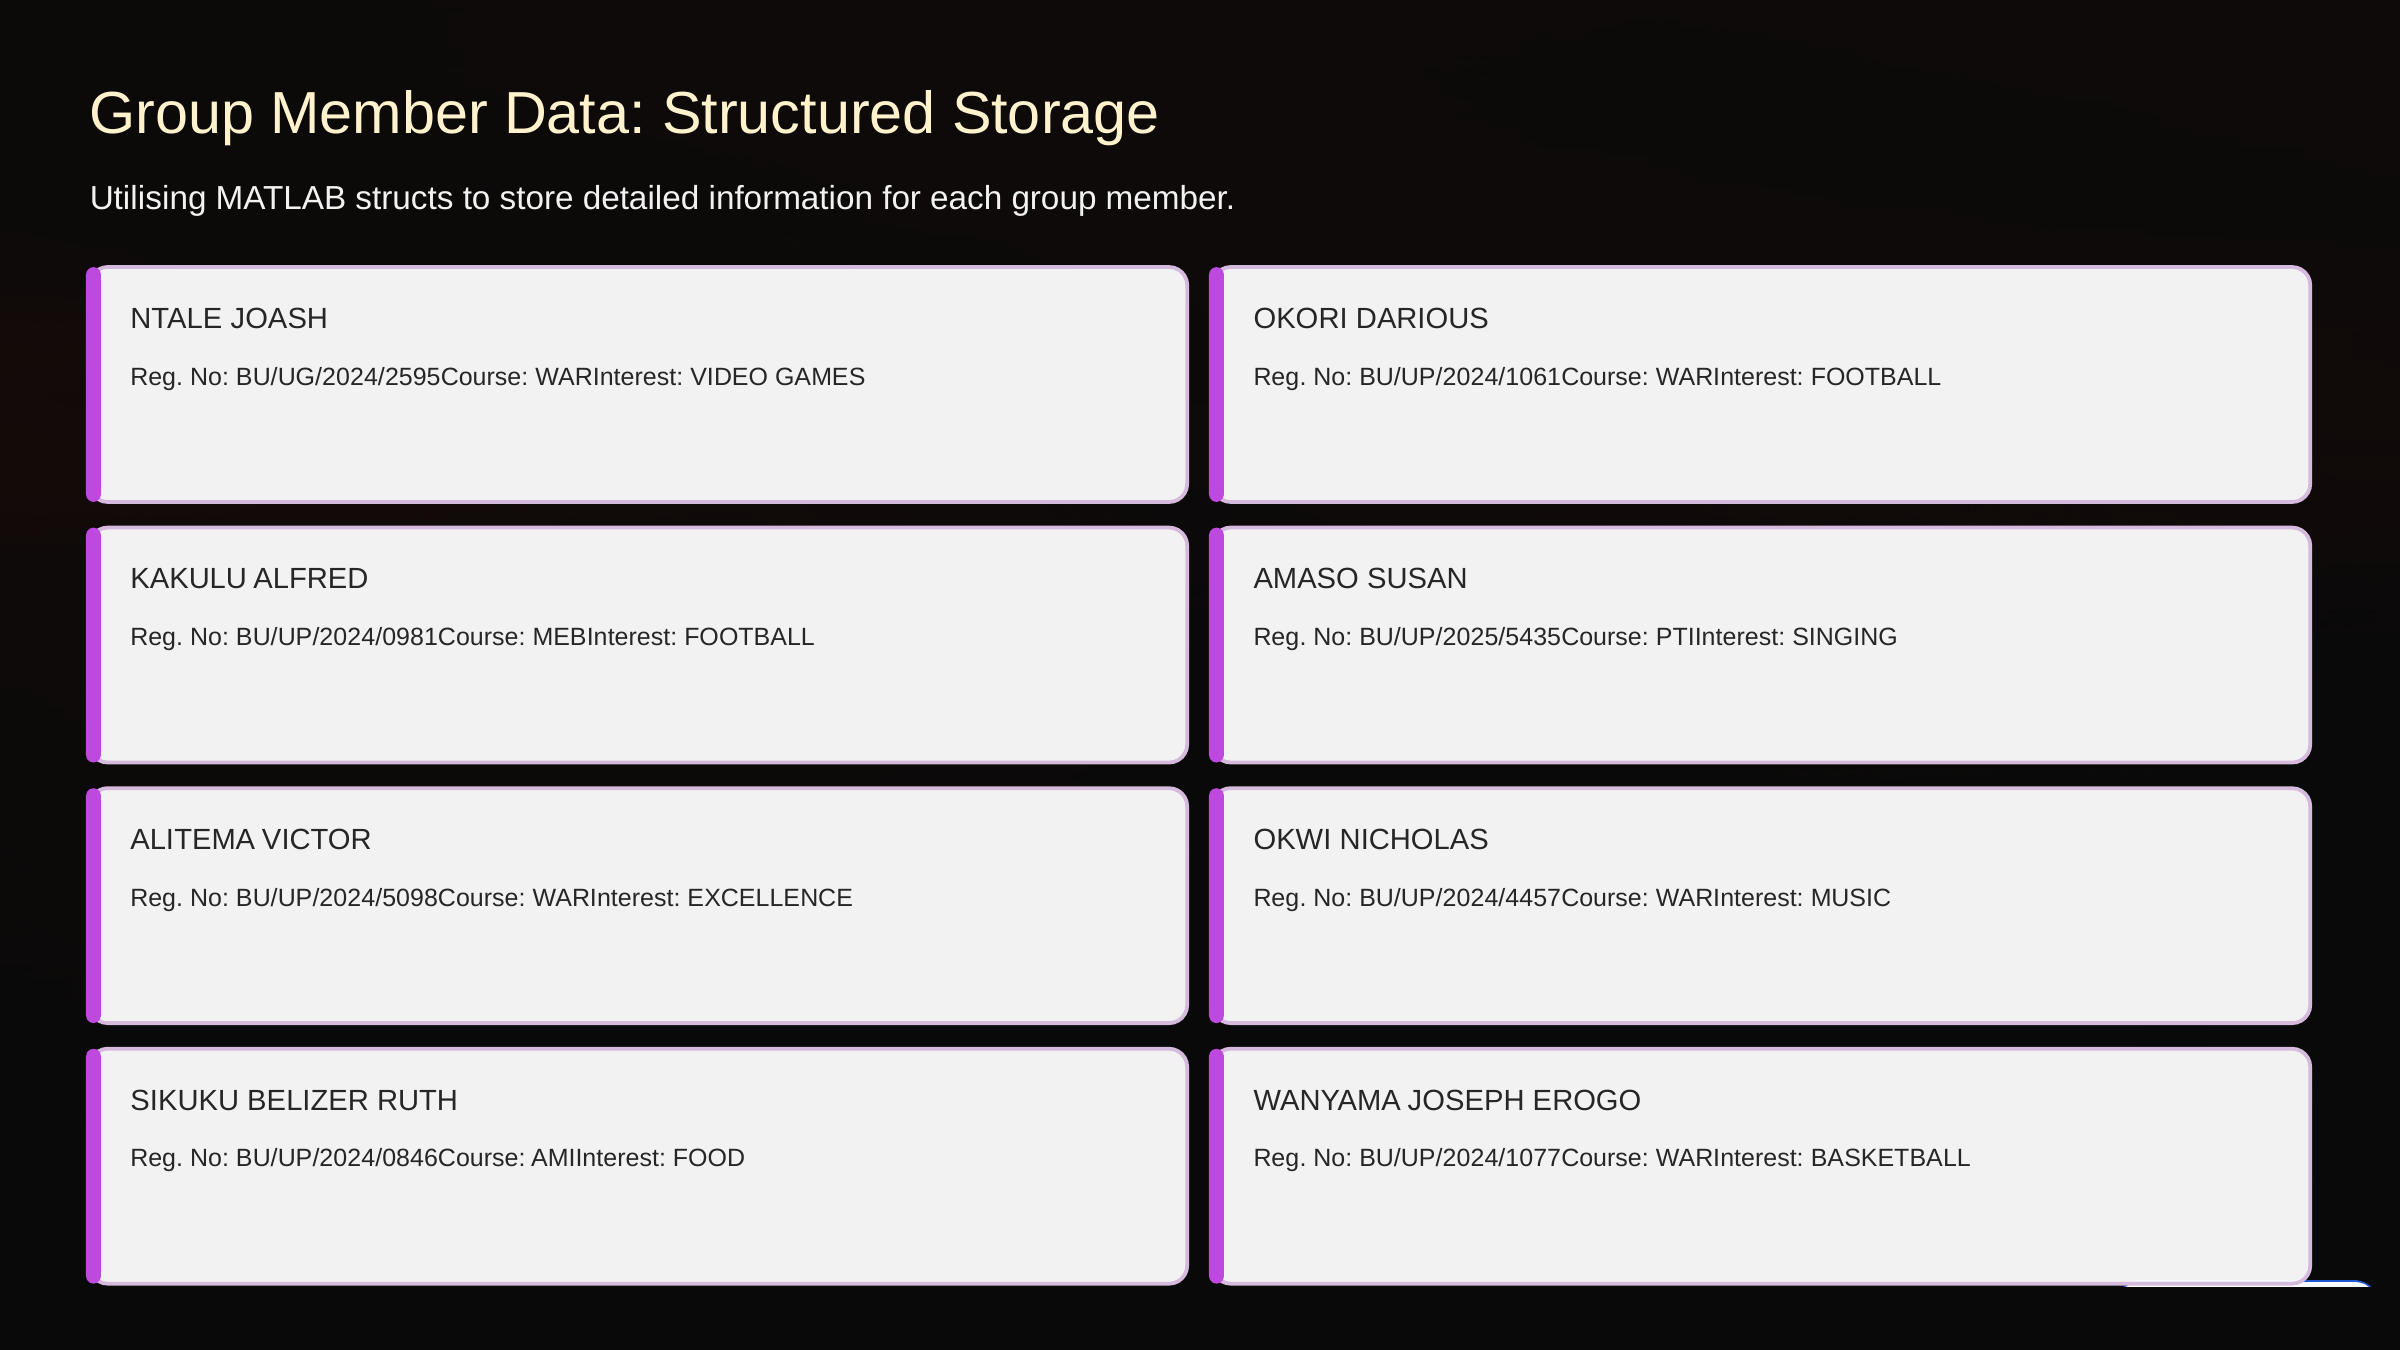

Group Member Data: Structured Storage
Utilising MATLAB structs to store detailed information for each group member.

NTALE JOASH
OKORI DARIOUS
Reg. No: BU/UG/2024/2595Course: WARInterest: VIDEO GAMES
Reg. No: BU/UP/2024/1061Course: WARInterest: FOOTBALL

KAKULU ALFRED
AMASO SUSAN
Reg. No: BU/UP/2024/0981Course: MEBInterest: FOOTBALL
Reg. No: BU/UP/2025/5435Course: PTIInterest: SINGING

ALITEMA VICTOR
OKWI NICHOLAS
Reg. No: BU/UP/2024/5098Course: WARInterest: EXCELLENCE
Reg. No: BU/UP/2024/4457Course: WARInterest: MUSIC

SIKUKU BELIZER RUTH
WANYAMA JOSEPH EROGO
Reg. No: BU/UP/2024/0846Course: AMIInterest: FOOD
Reg. No: BU/UP/2024/1077Course: WARInterest: BASKETBALL